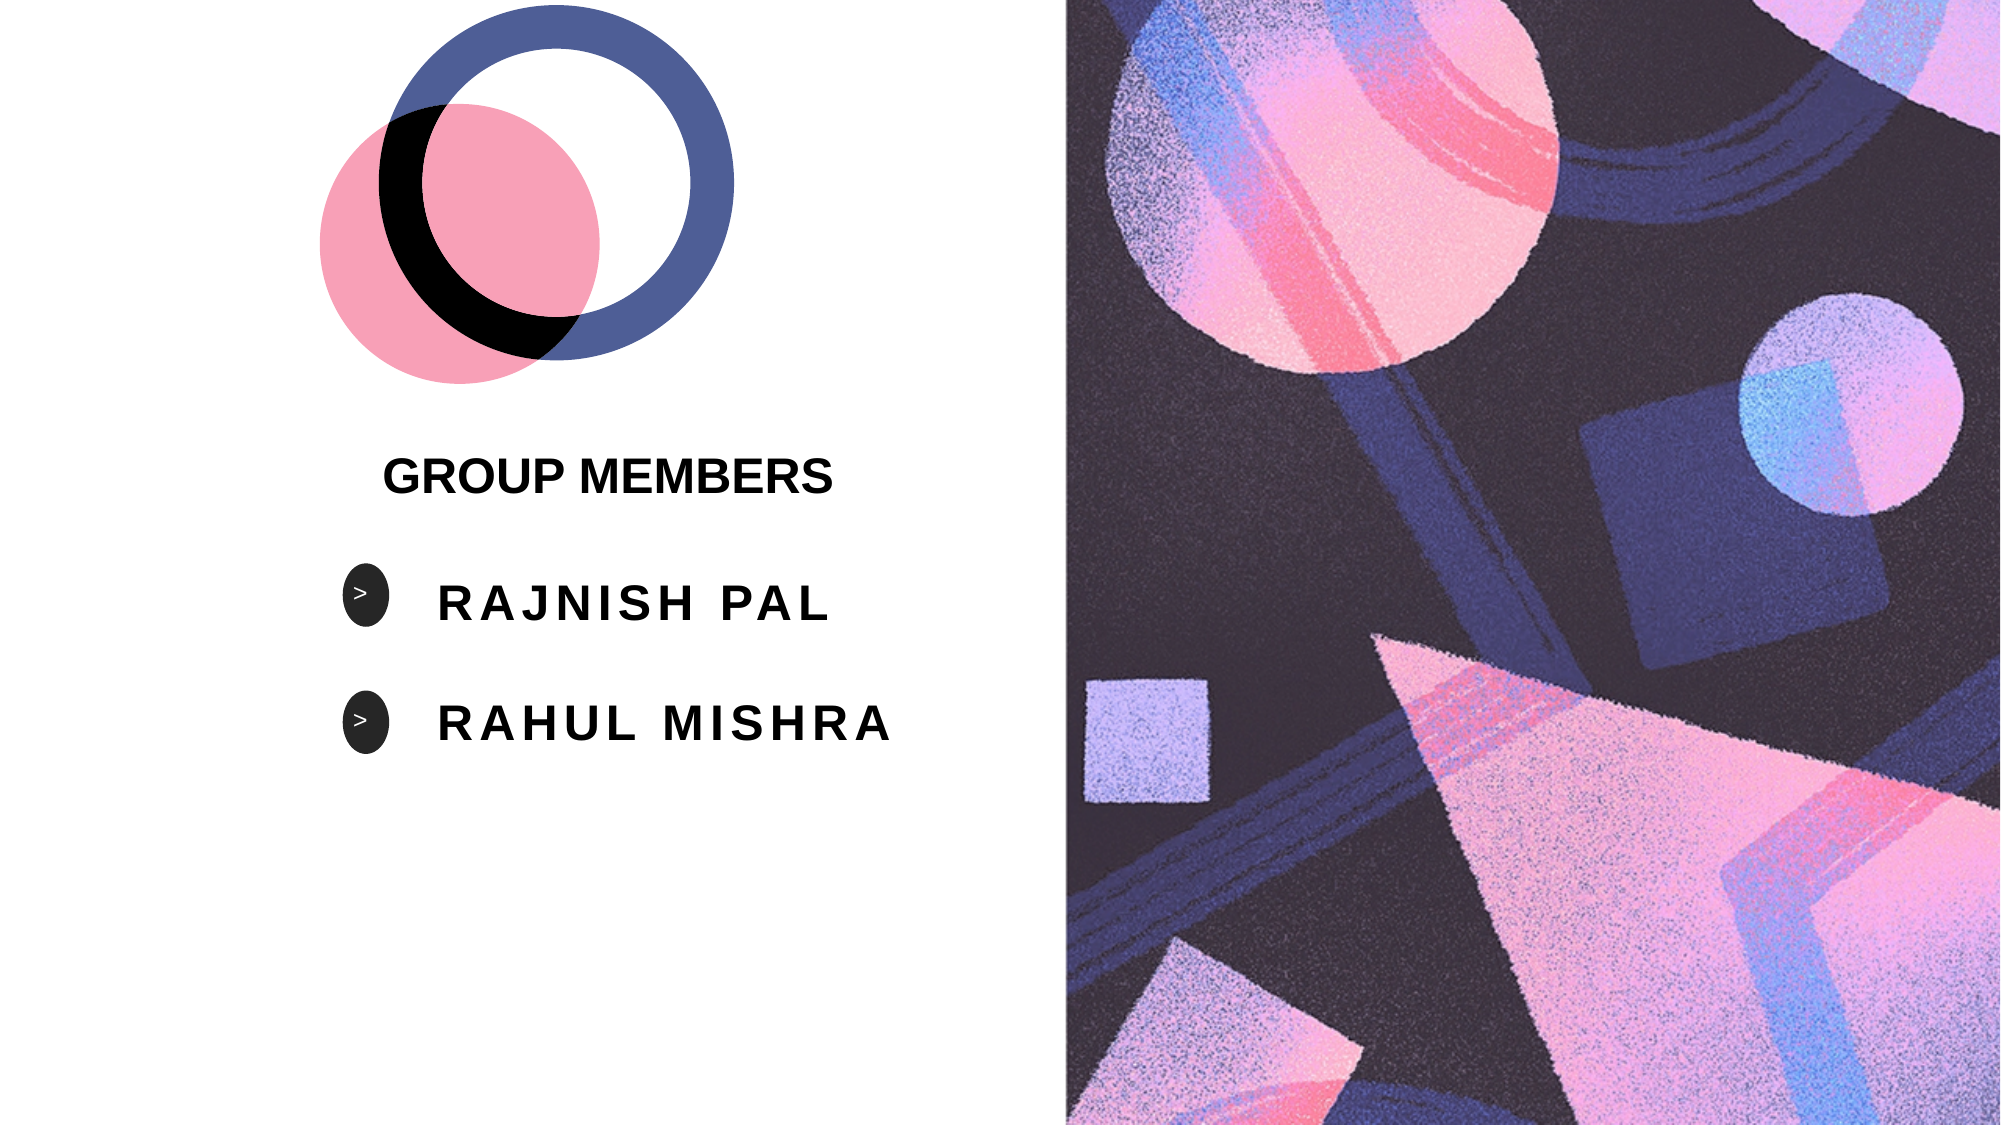

GROUP MEMBERS
<
RAJNISH PAL

RAHUL MISHRA

<